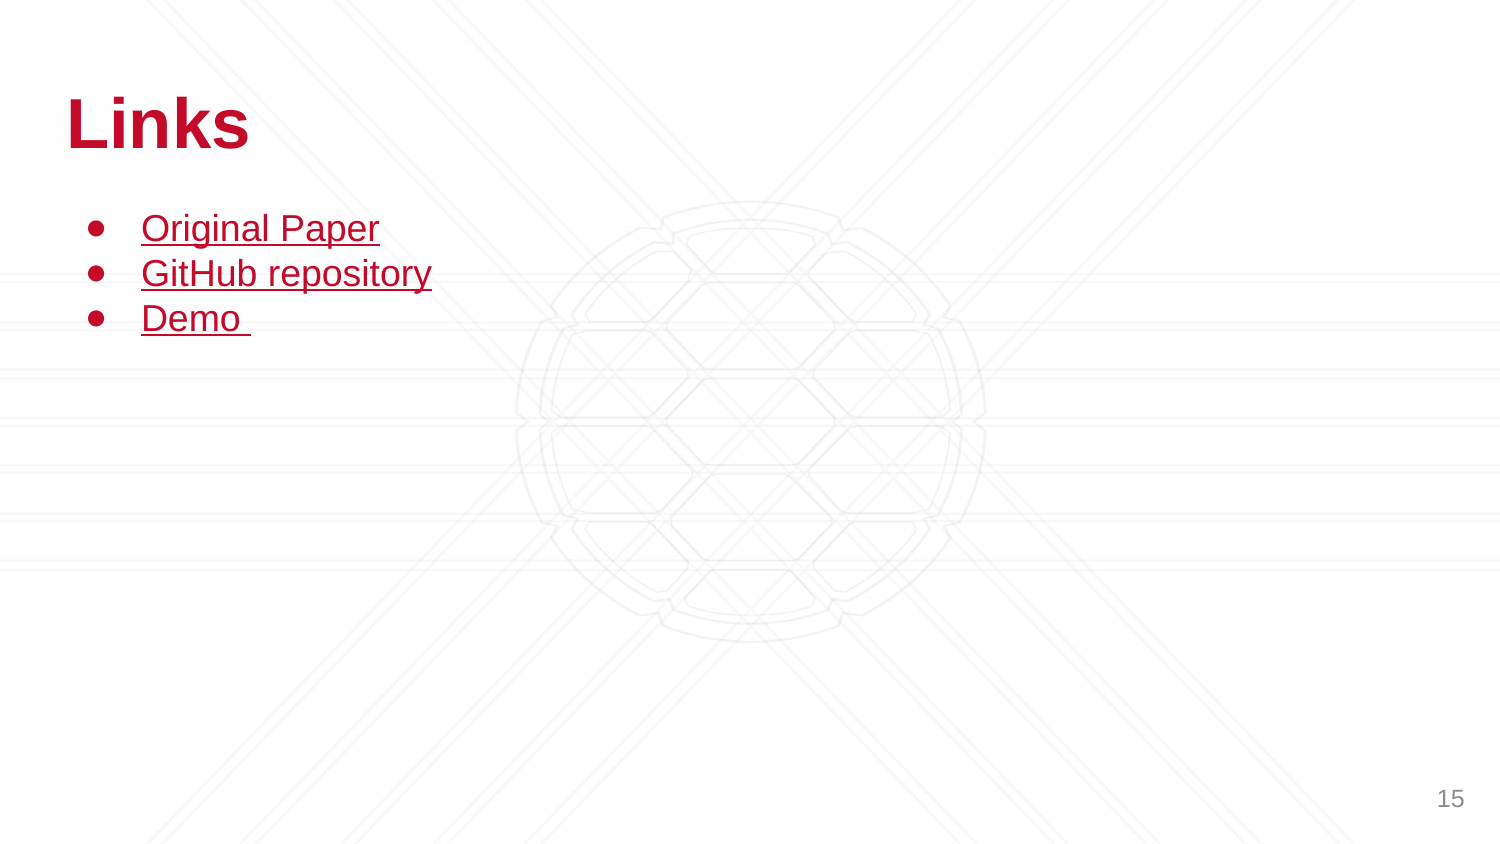

# Links
Original Paper
GitHub repository
Demo
15